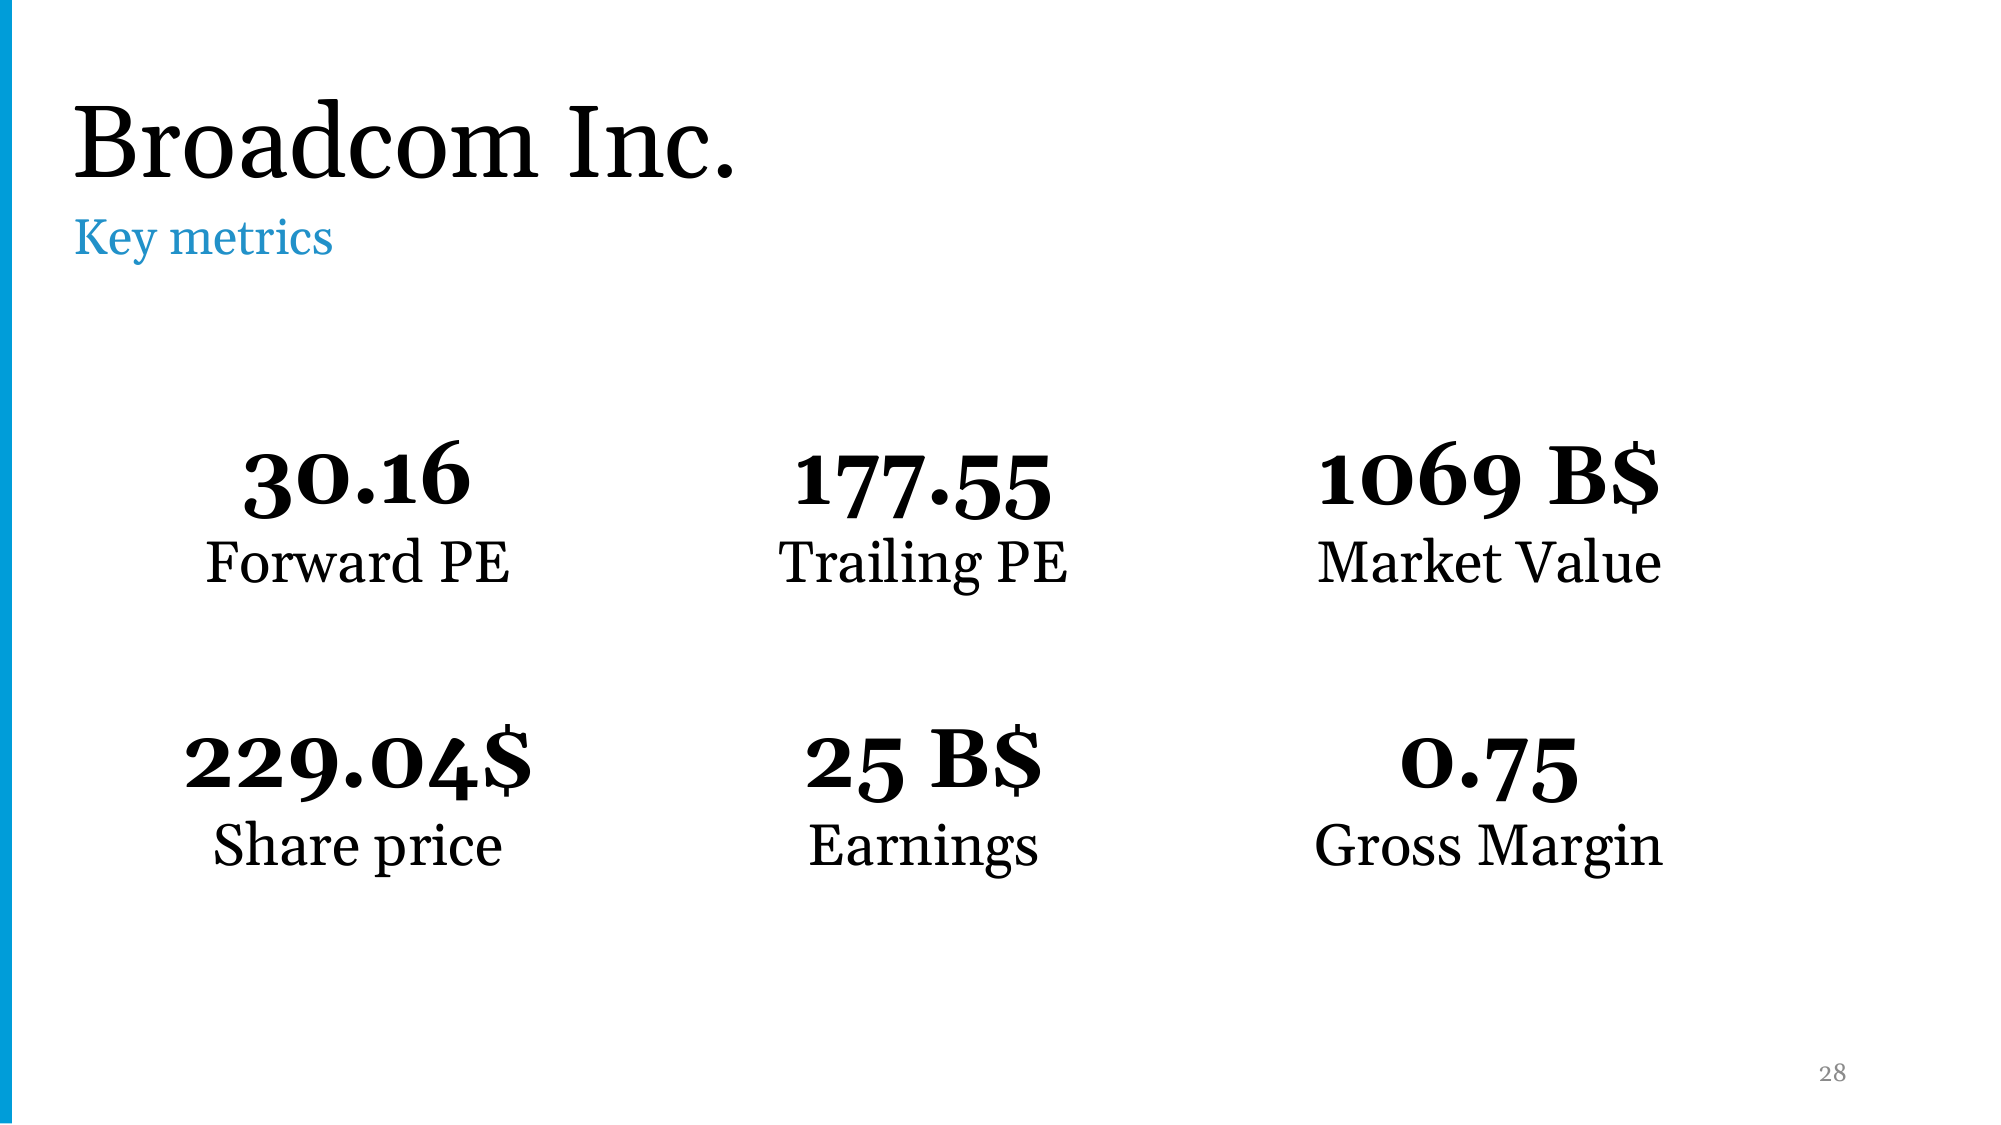

# Broadcom Inc.
Key metrics
30.16
177.55
1069 B$
Forward PE
Trailing PE
Market Value
229.04$
25 B$
0.75
Share price
Earnings
Gross Margin
28